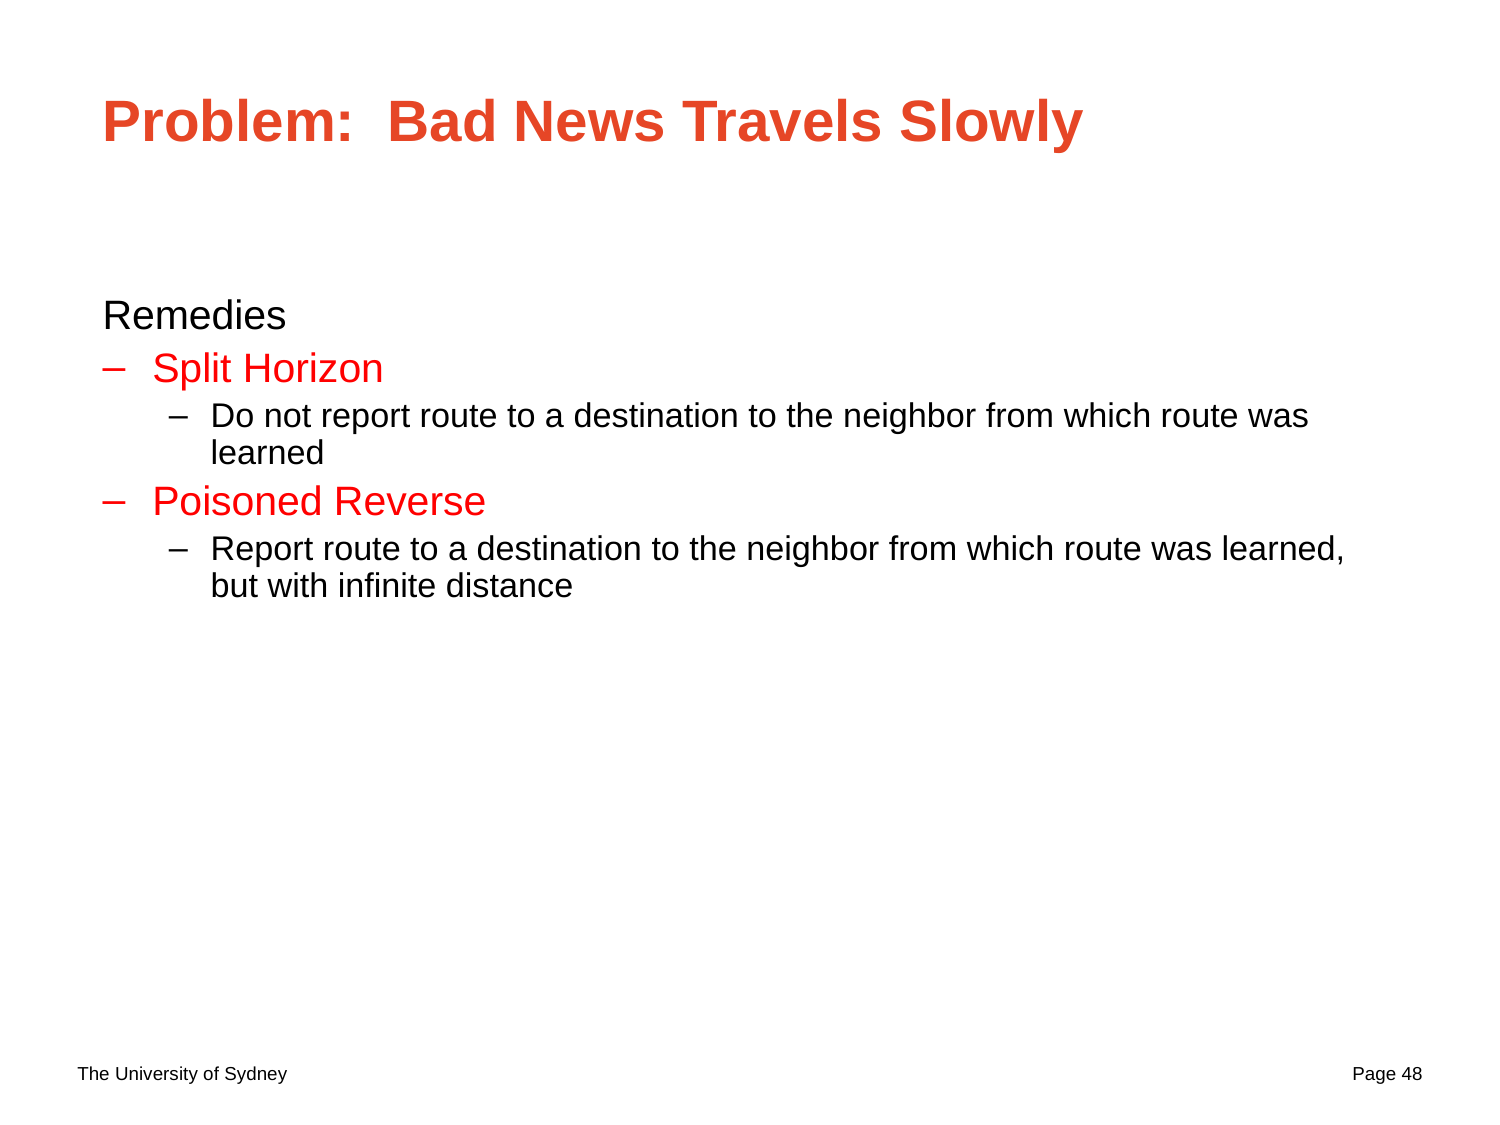

# Problem:  Bad News Travels Slowly
Remedies
Split Horizon
Do not report route to a destination to the neighbor from which route was learned
Poisoned Reverse
Report route to a destination to the neighbor from which route was learned, but with infinite distance